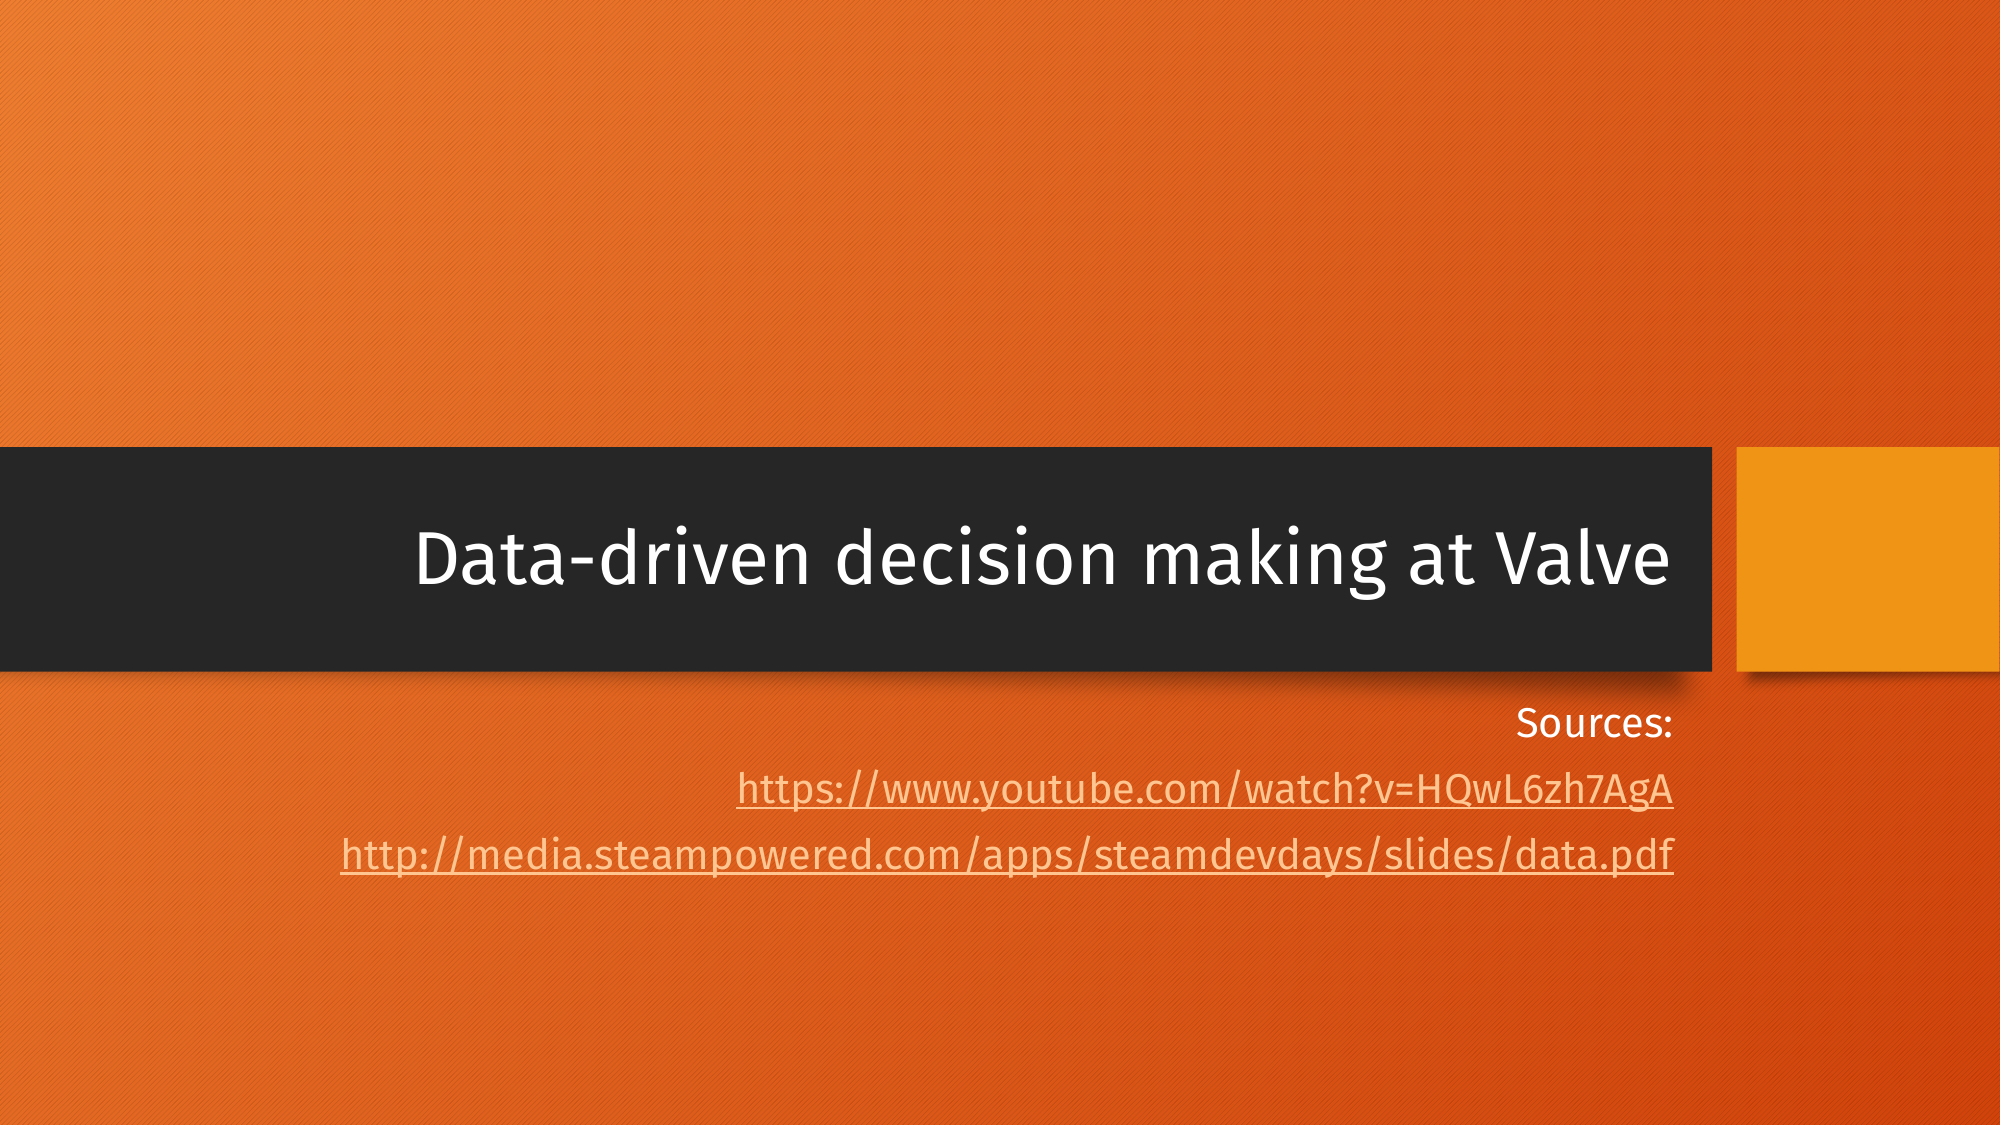

# Data-driven decision making at Valve
Sources:
https://www.youtube.com/watch?v=HQwL6zh7AgA
http://media.steampowered.com/apps/steamdevdays/slides/data.pdf